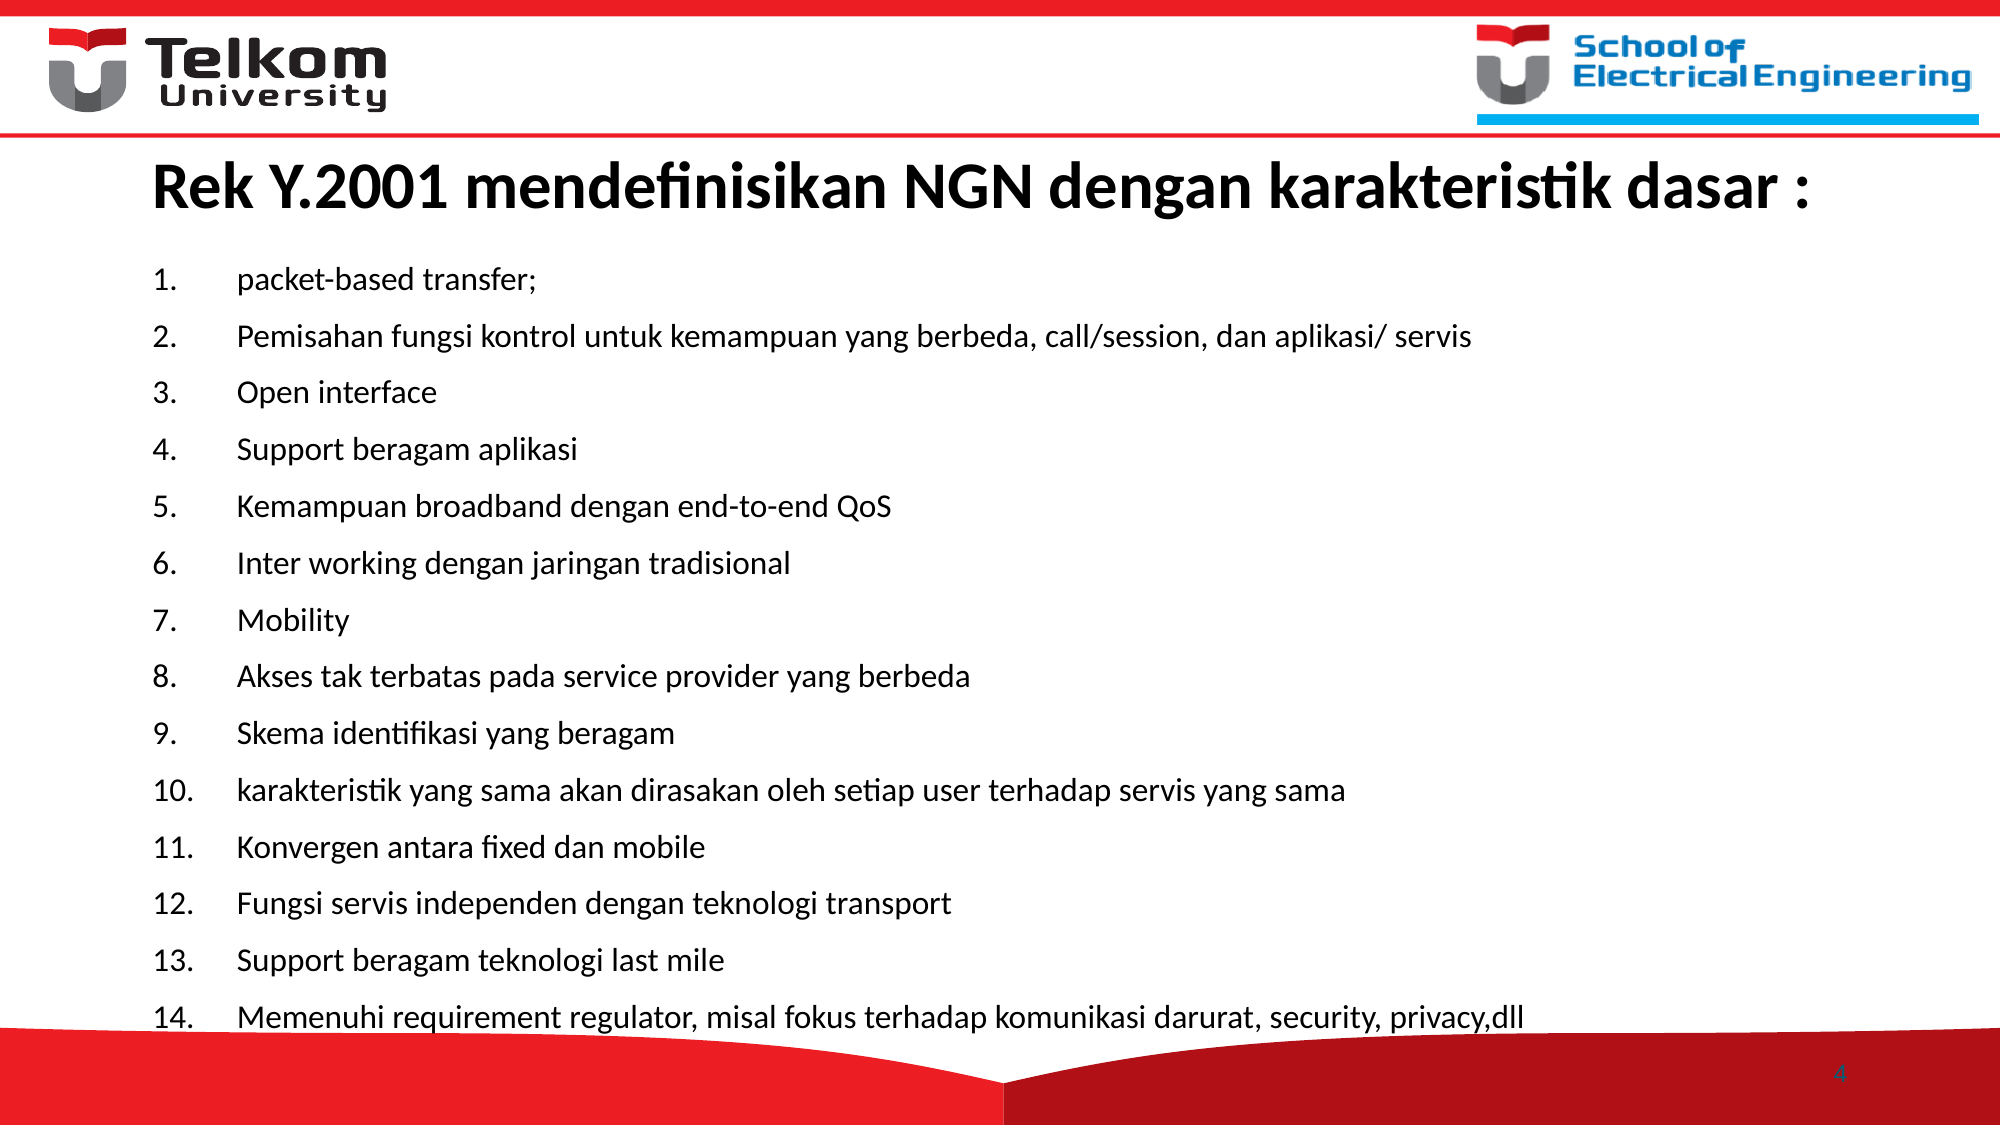

# Rek Y.2001 mendefinisikan NGN dengan karakteristik dasar :
packet-based transfer;
Pemisahan fungsi kontrol untuk kemampuan yang berbeda, call/session, dan aplikasi/ servis
Open interface
Support beragam aplikasi
Kemampuan broadband dengan end-to-end QoS
Inter working dengan jaringan tradisional
Mobility
Akses tak terbatas pada service provider yang berbeda
Skema identifikasi yang beragam
karakteristik yang sama akan dirasakan oleh setiap user terhadap servis yang sama
Konvergen antara fixed dan mobile
Fungsi servis independen dengan teknologi transport
Support beragam teknologi last mile
Memenuhi requirement regulator, misal fokus terhadap komunikasi darurat, security, privacy,dll
4